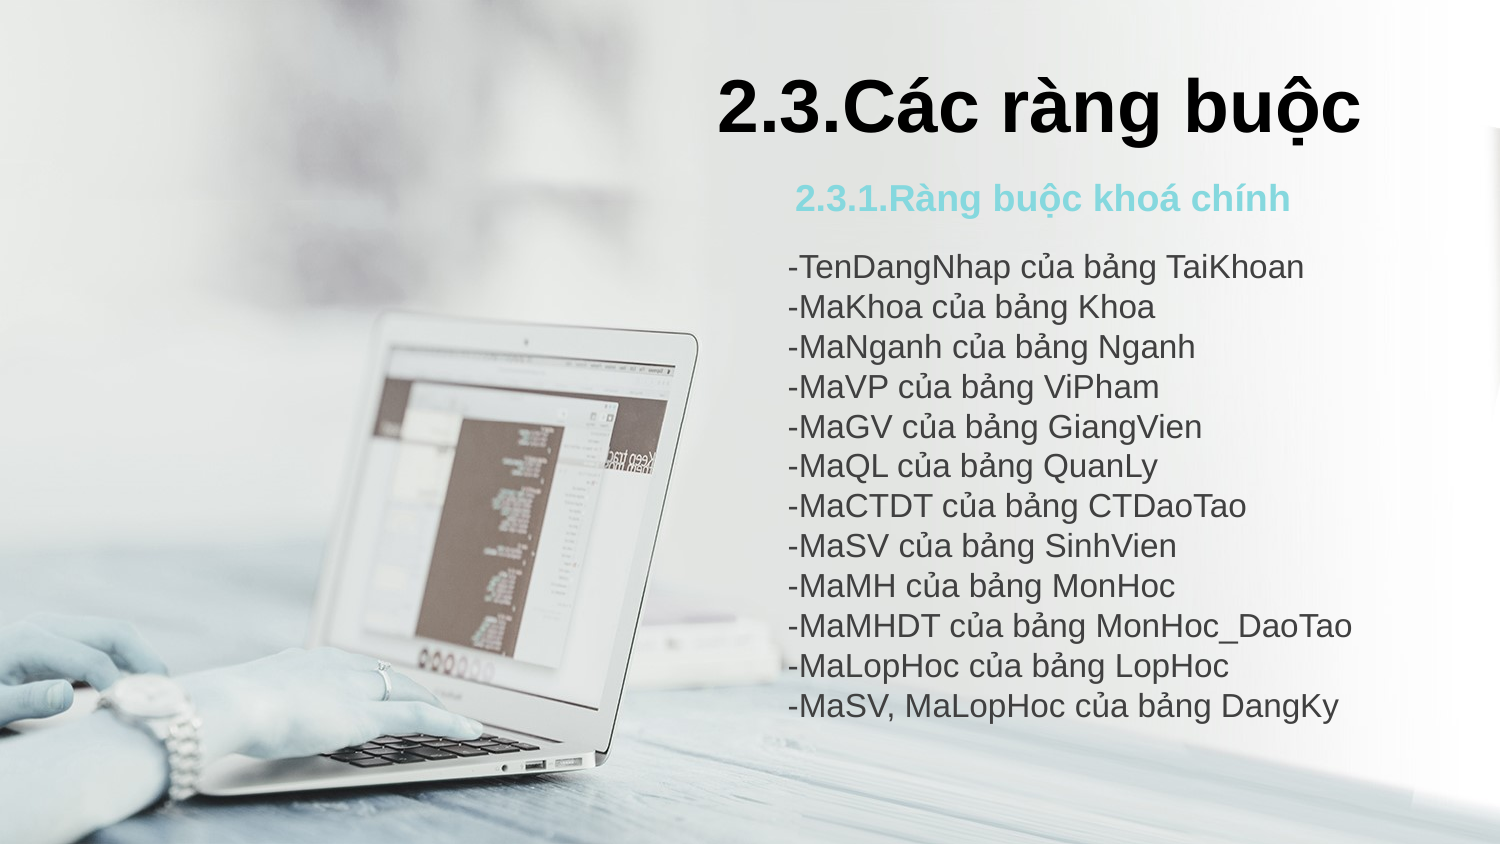

2.3.Các ràng buộc
2.3.1.Ràng buộc khoá chính
-TenDangNhap của bảng TaiKhoan
-MaKhoa của bảng Khoa
-MaNganh của bảng Nganh
-MaVP của bảng ViPham
-MaGV của bảng GiangVien
-MaQL của bảng QuanLy
-MaCTDT của bảng CTDaoTao
-MaSV của bảng SinhVien
-MaMH của bảng MonHoc
-MaMHDT của bảng MonHoc_DaoTao
-MaLopHoc của bảng LopHoc
-MaSV, MaLopHoc của bảng DangKy